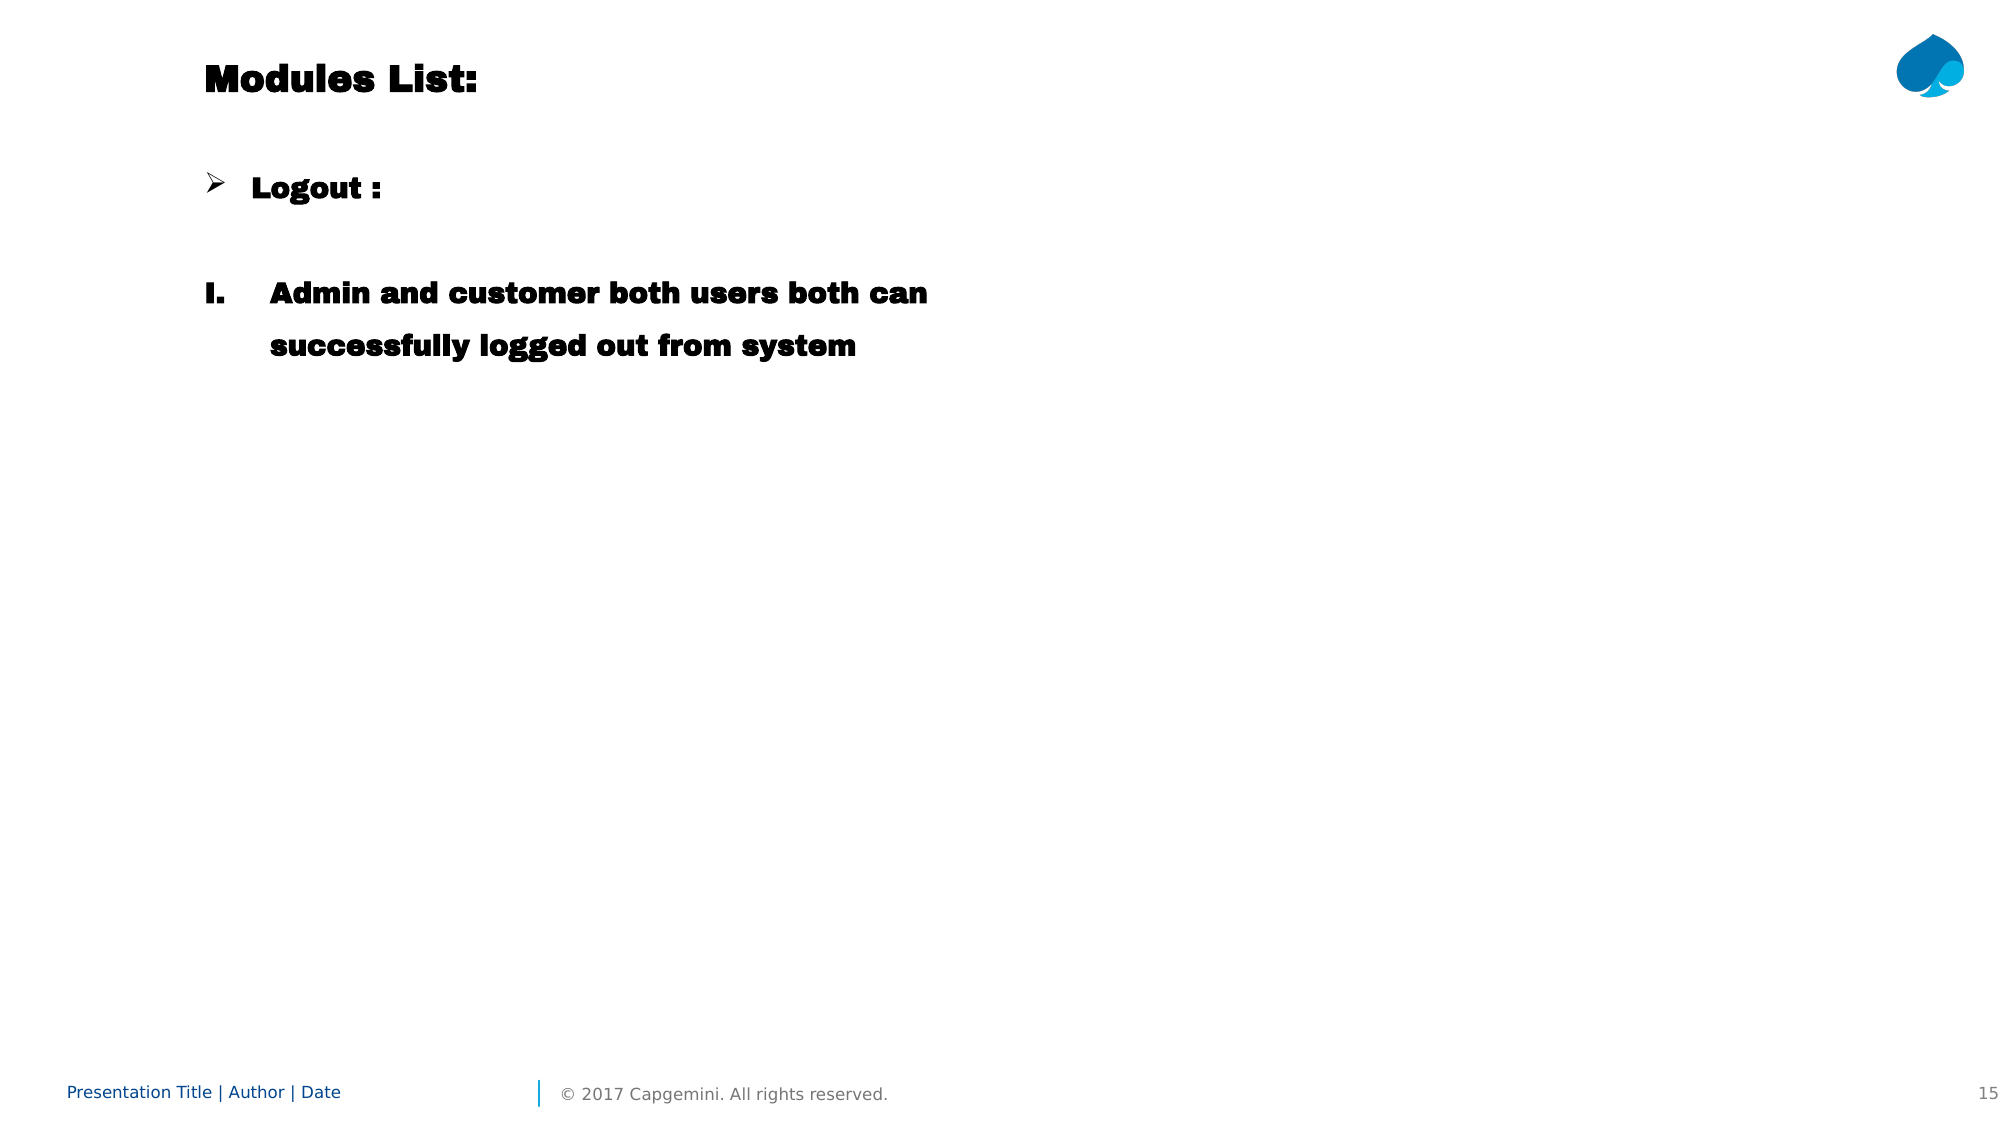

Modules List:

Logout :

Admin and customer both users both can successfully logged out from system